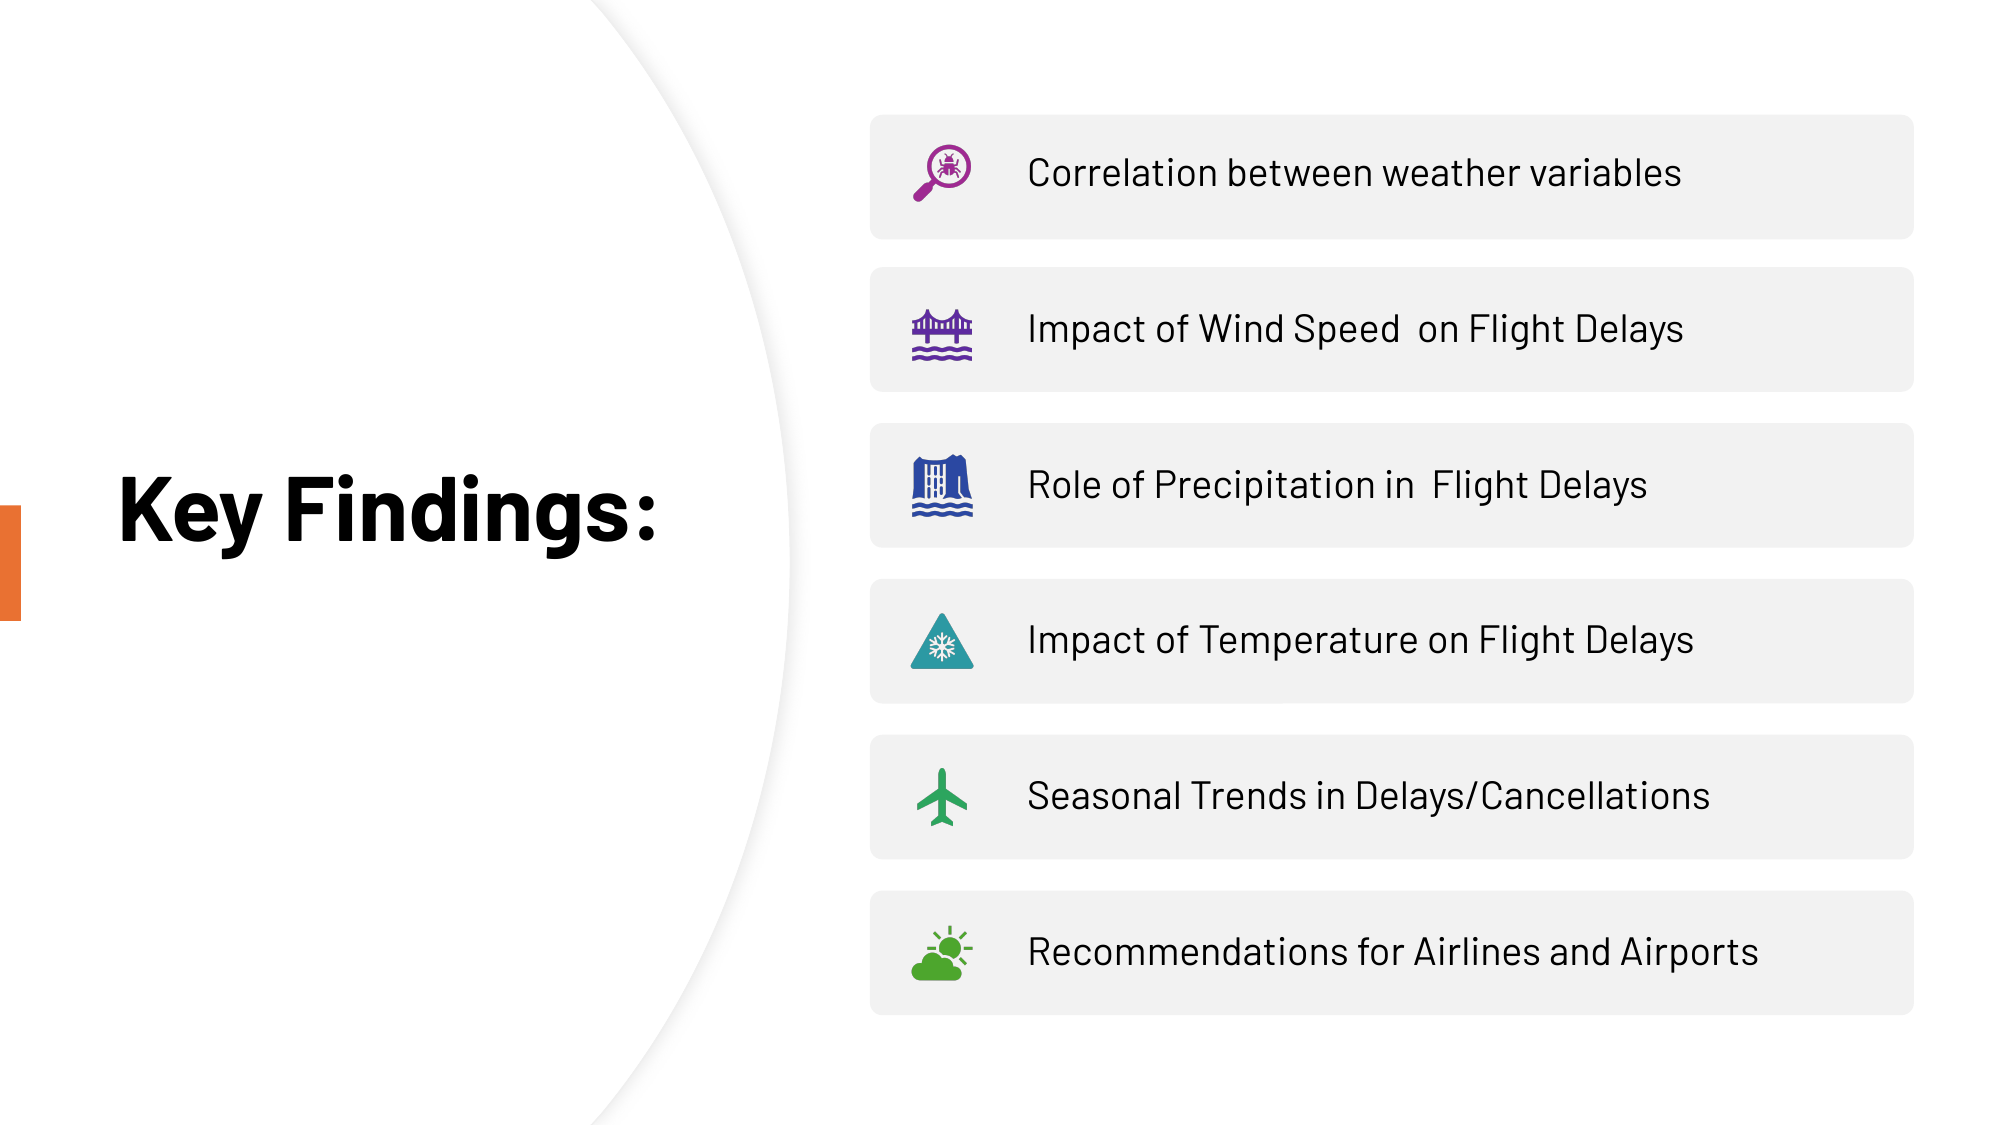

Correlation between weather variables
Impact of Wind Speed  on Flight Delays
Role of Precipitation in  Flight Delays
Impact of Temperature on Flight Delays
Seasonal Trends in Delays/Cancellations
Recommendations for Airlines and Airports
# Key Findings: